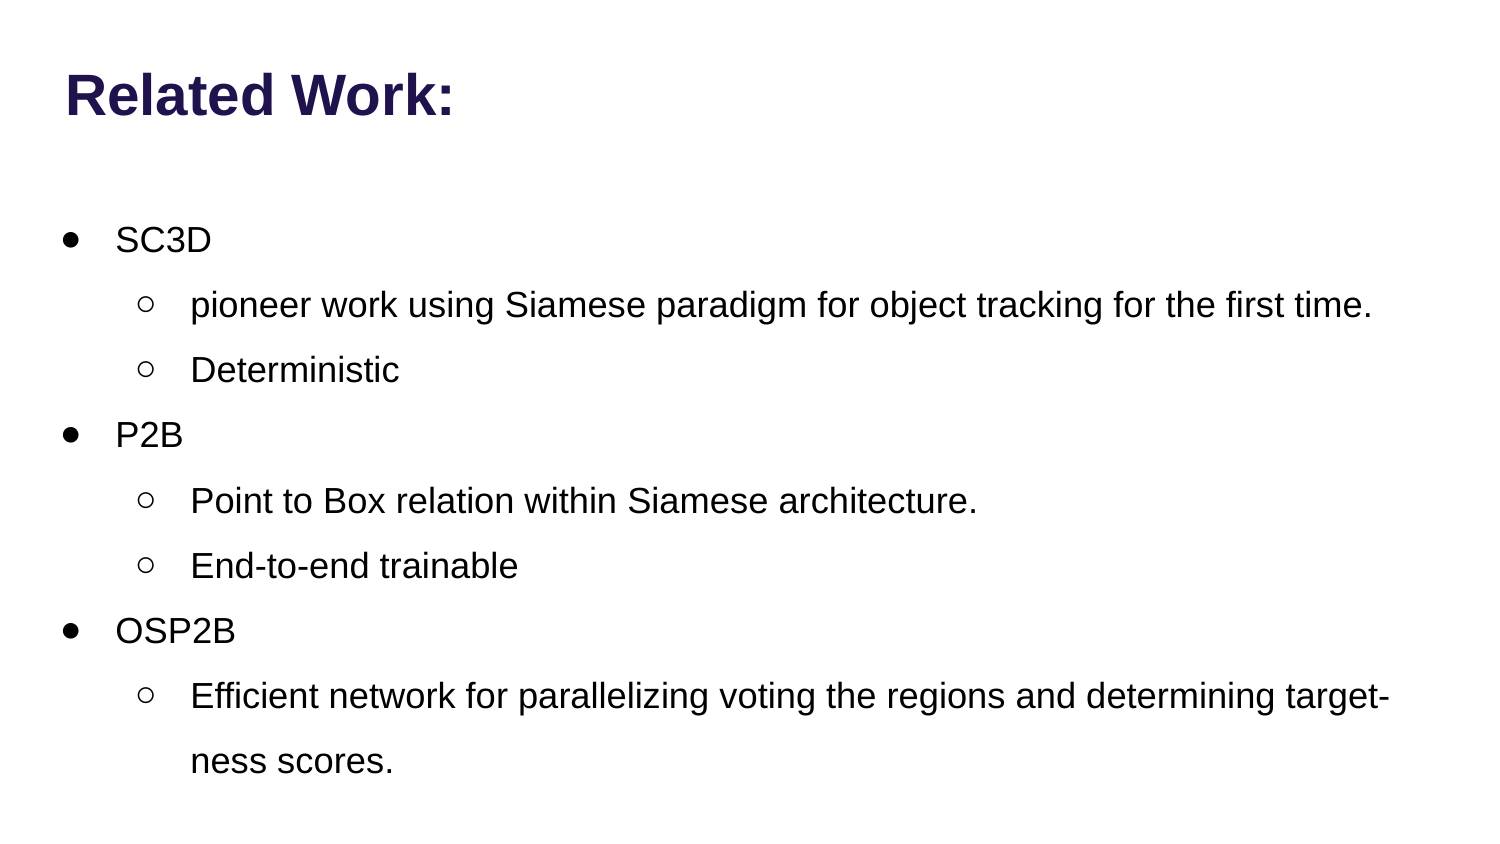

Related Work:
SC3D
pioneer work using Siamese paradigm for object tracking for the first time.
Deterministic
P2B
Point to Box relation within Siamese architecture.
End-to-end trainable
OSP2B
Efficient network for parallelizing voting the regions and determining target-ness scores.